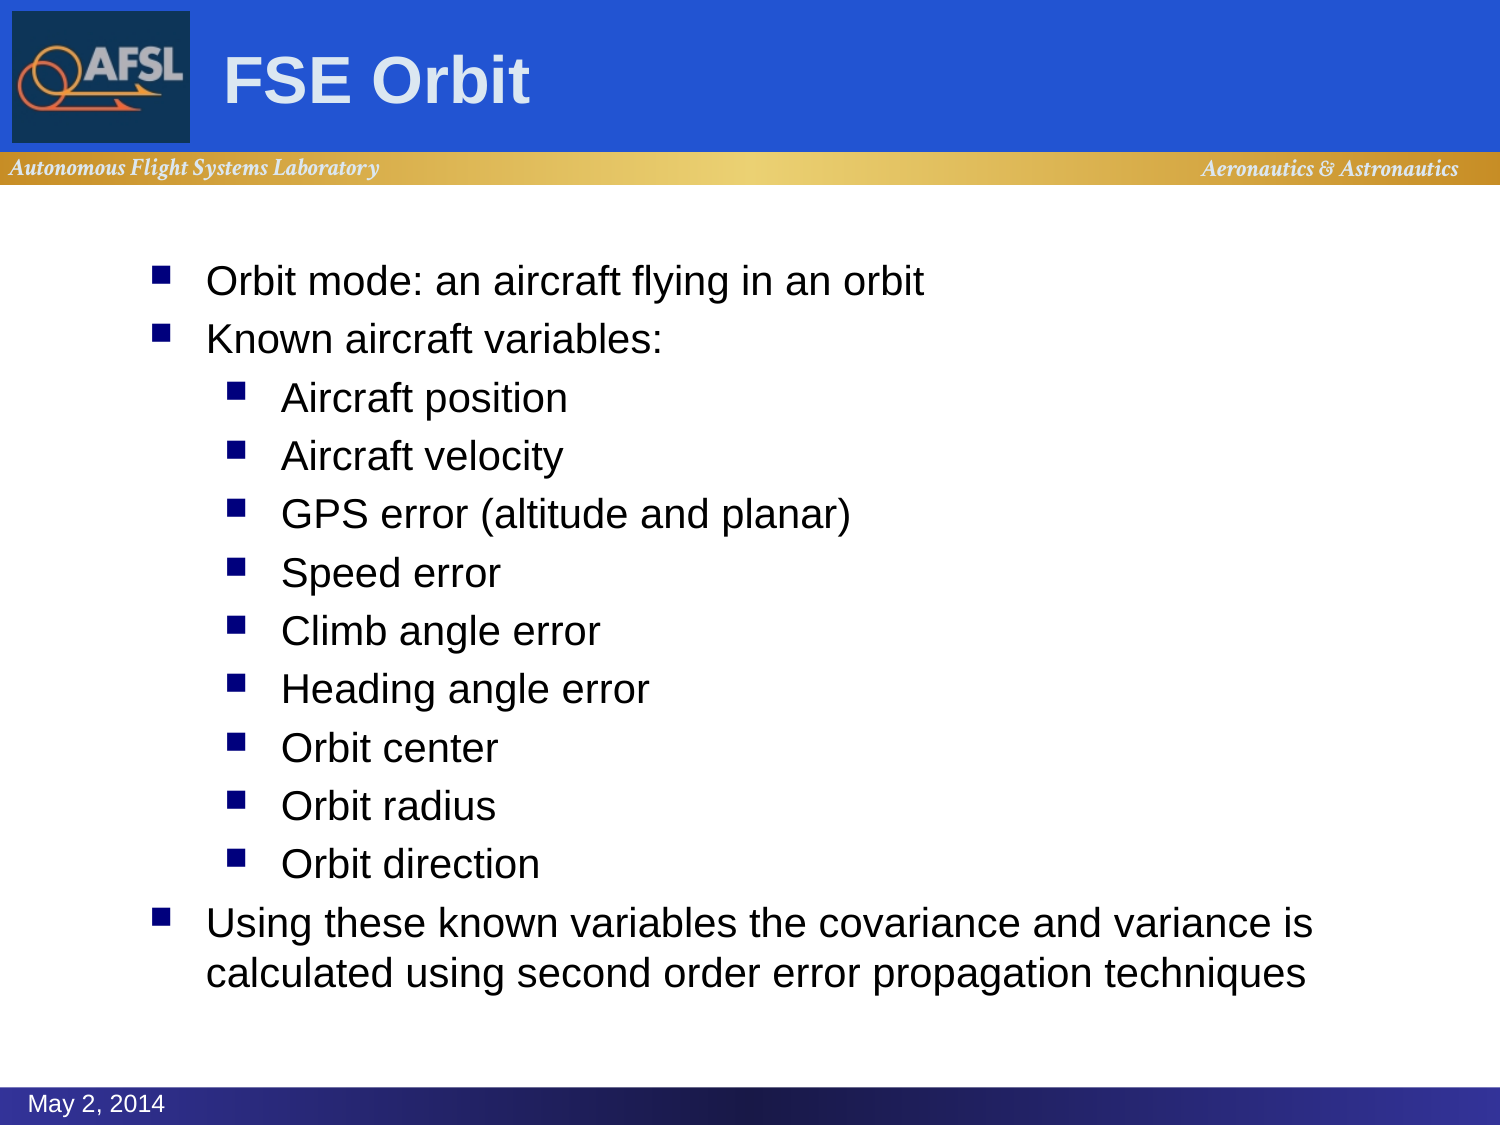

# FSE Orbit
Orbit mode: an aircraft flying in an orbit
Known aircraft variables:
Aircraft position
Aircraft velocity
GPS error (altitude and planar)
Speed error
Climb angle error
Heading angle error
Orbit center
Orbit radius
Orbit direction
Using these known variables the covariance and variance is calculated using second order error propagation techniques

May 2, 2014